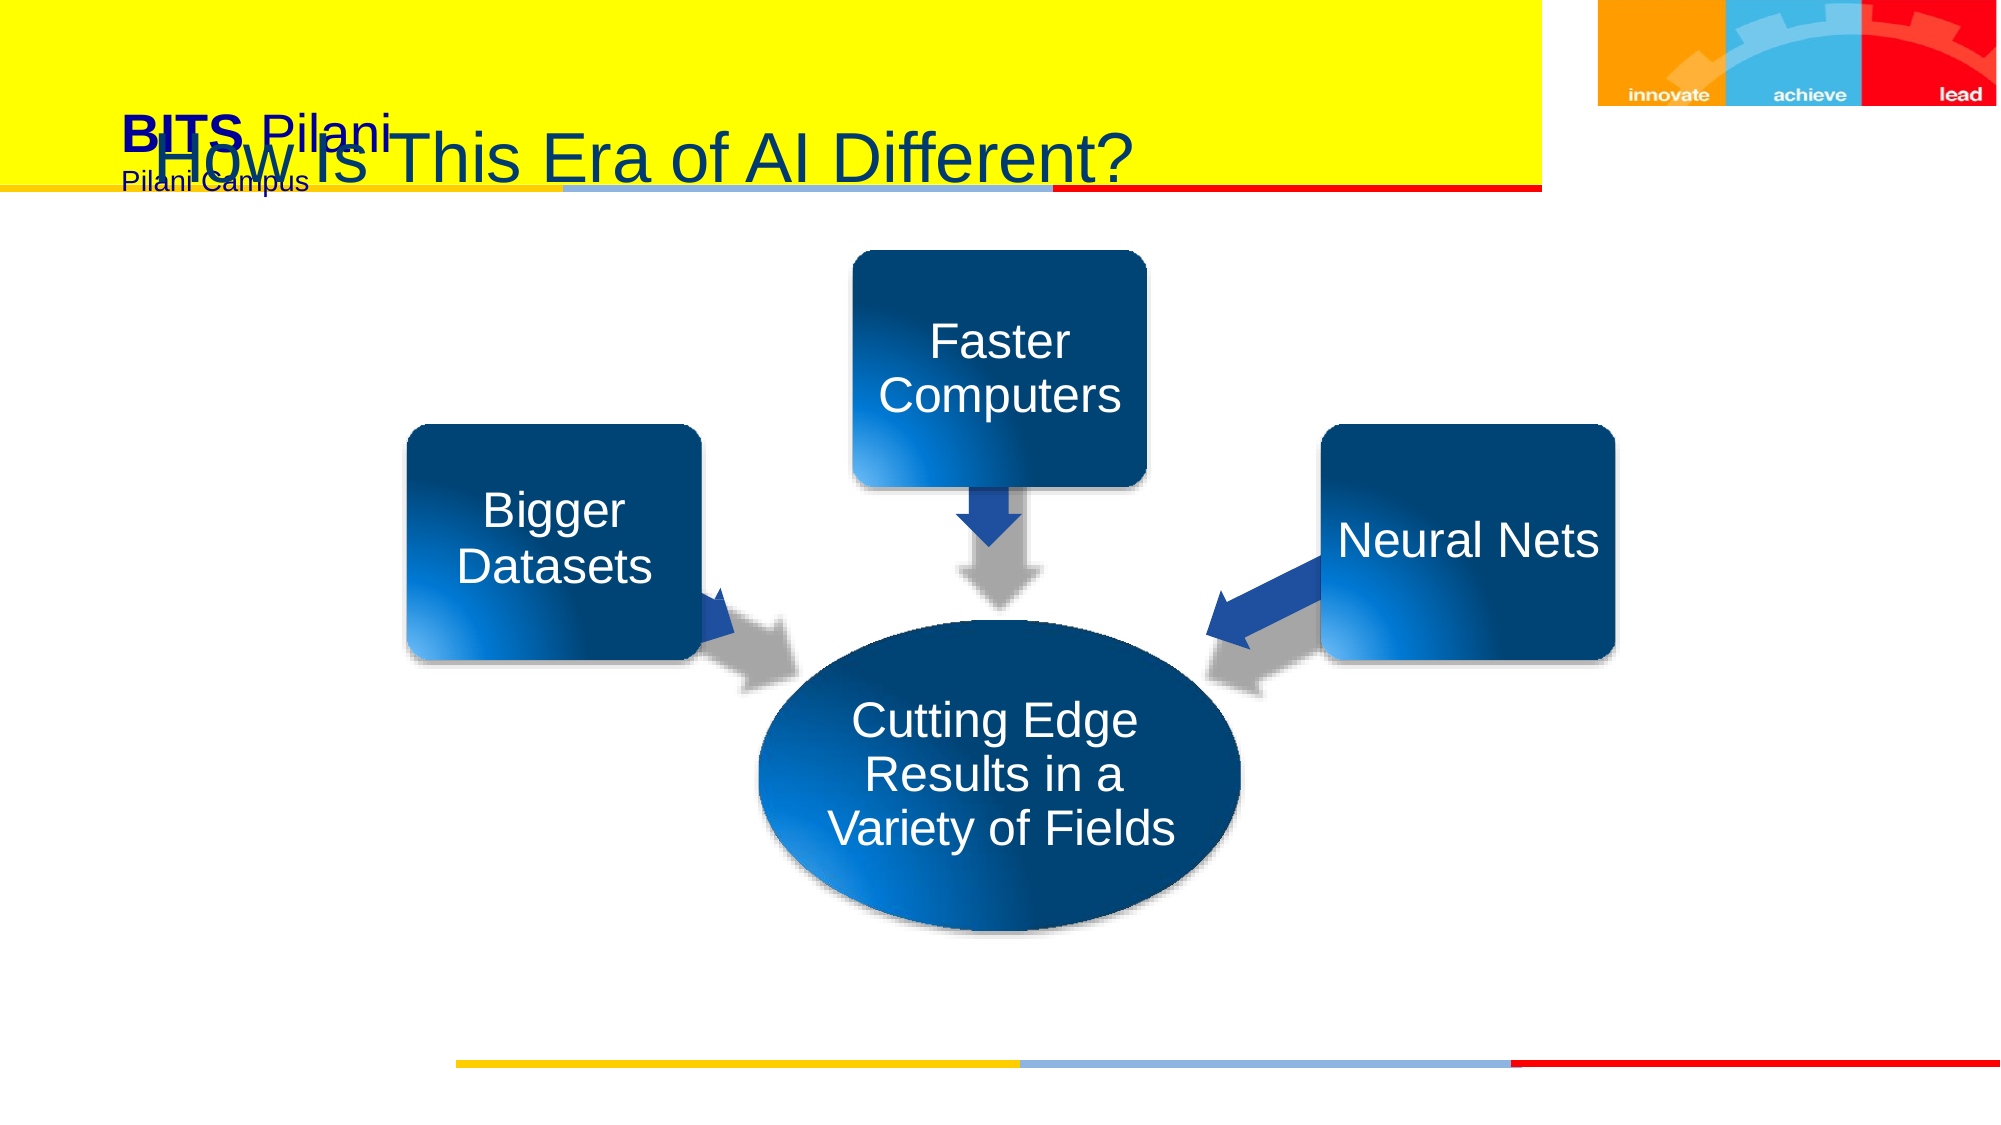

# BITS Pilani
Pilani Campus
How Is This Era of AI Different?

Faster  Computers

Bigger  Datasets
Neural Nets

Cutting Edge  Results in a  Variety of Fields